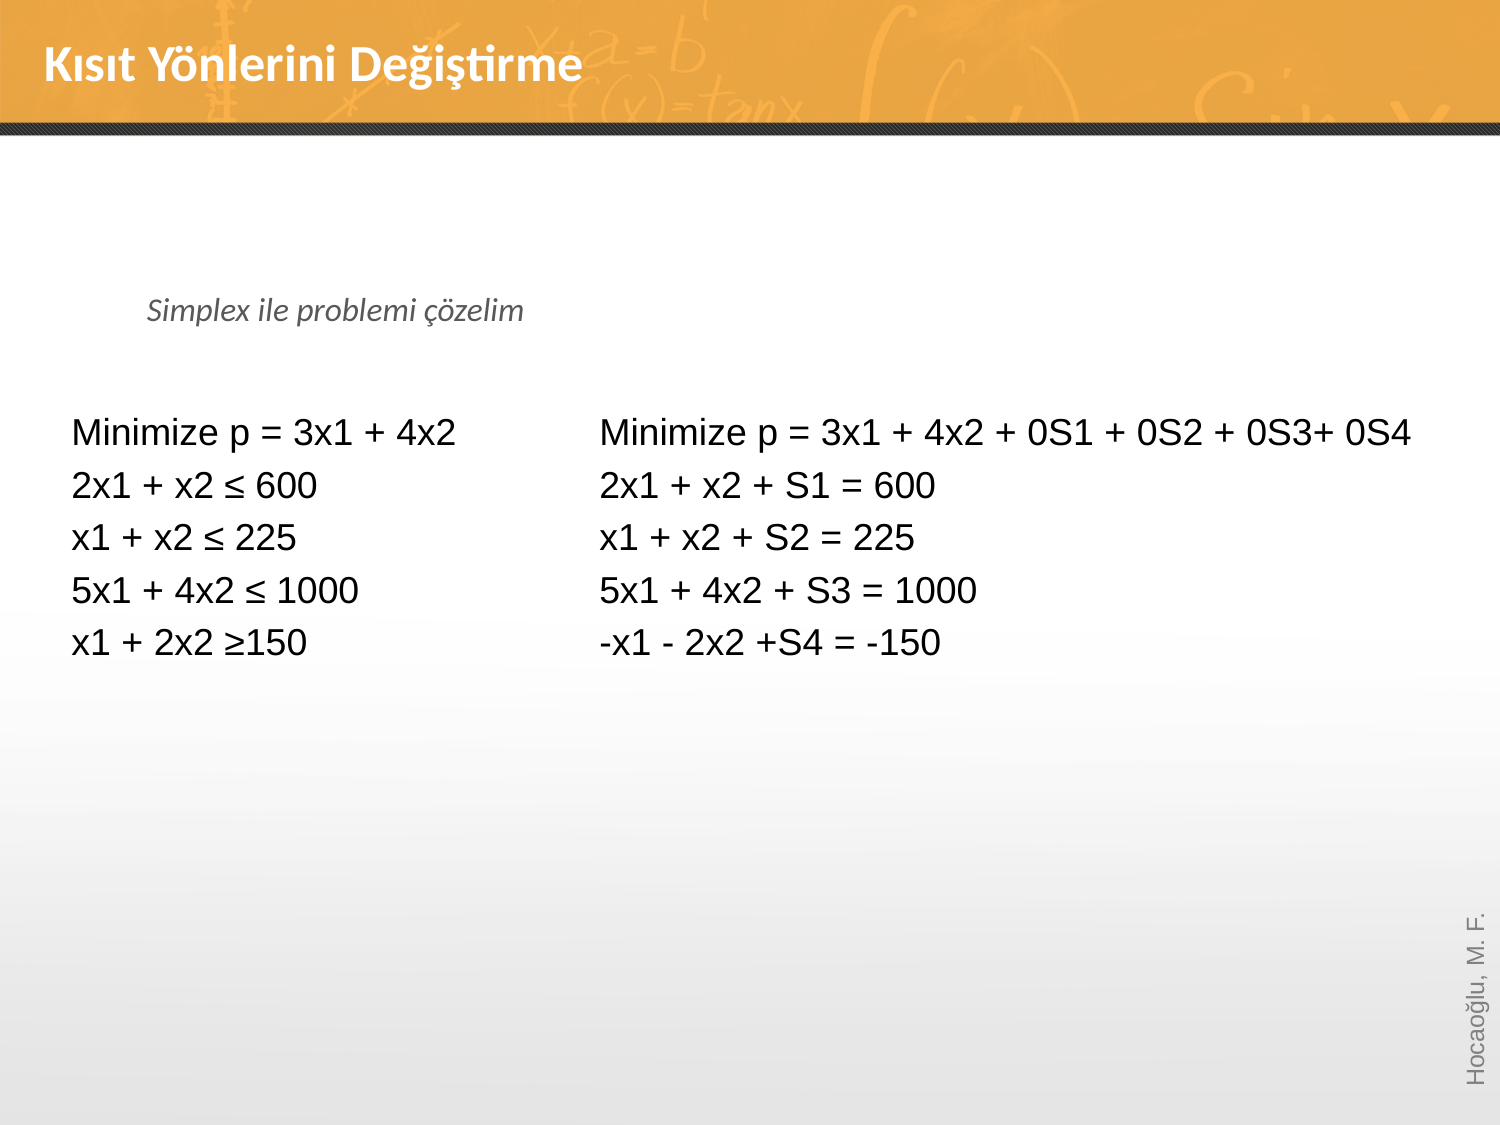

# Kısıt Yönlerini Değiştirme

Simplex ile problemi çözelim
Minimize p = 3x1 + 4x2
2x1 + x2 ≤ 600
x1 + x2 ≤ 225
5x1 + 4x2 ≤ 1000
x1 + 2x2 ≥150
Minimize p = 3x1 + 4x2 + 0S1 + 0S2 + 0S3+ 0S4
2x1 + x2 + S1 = 600
x1 + x2 + S2 = 225
5x1 + 4x2 + S3 = 1000
-x1 - 2x2 +S4 = -150